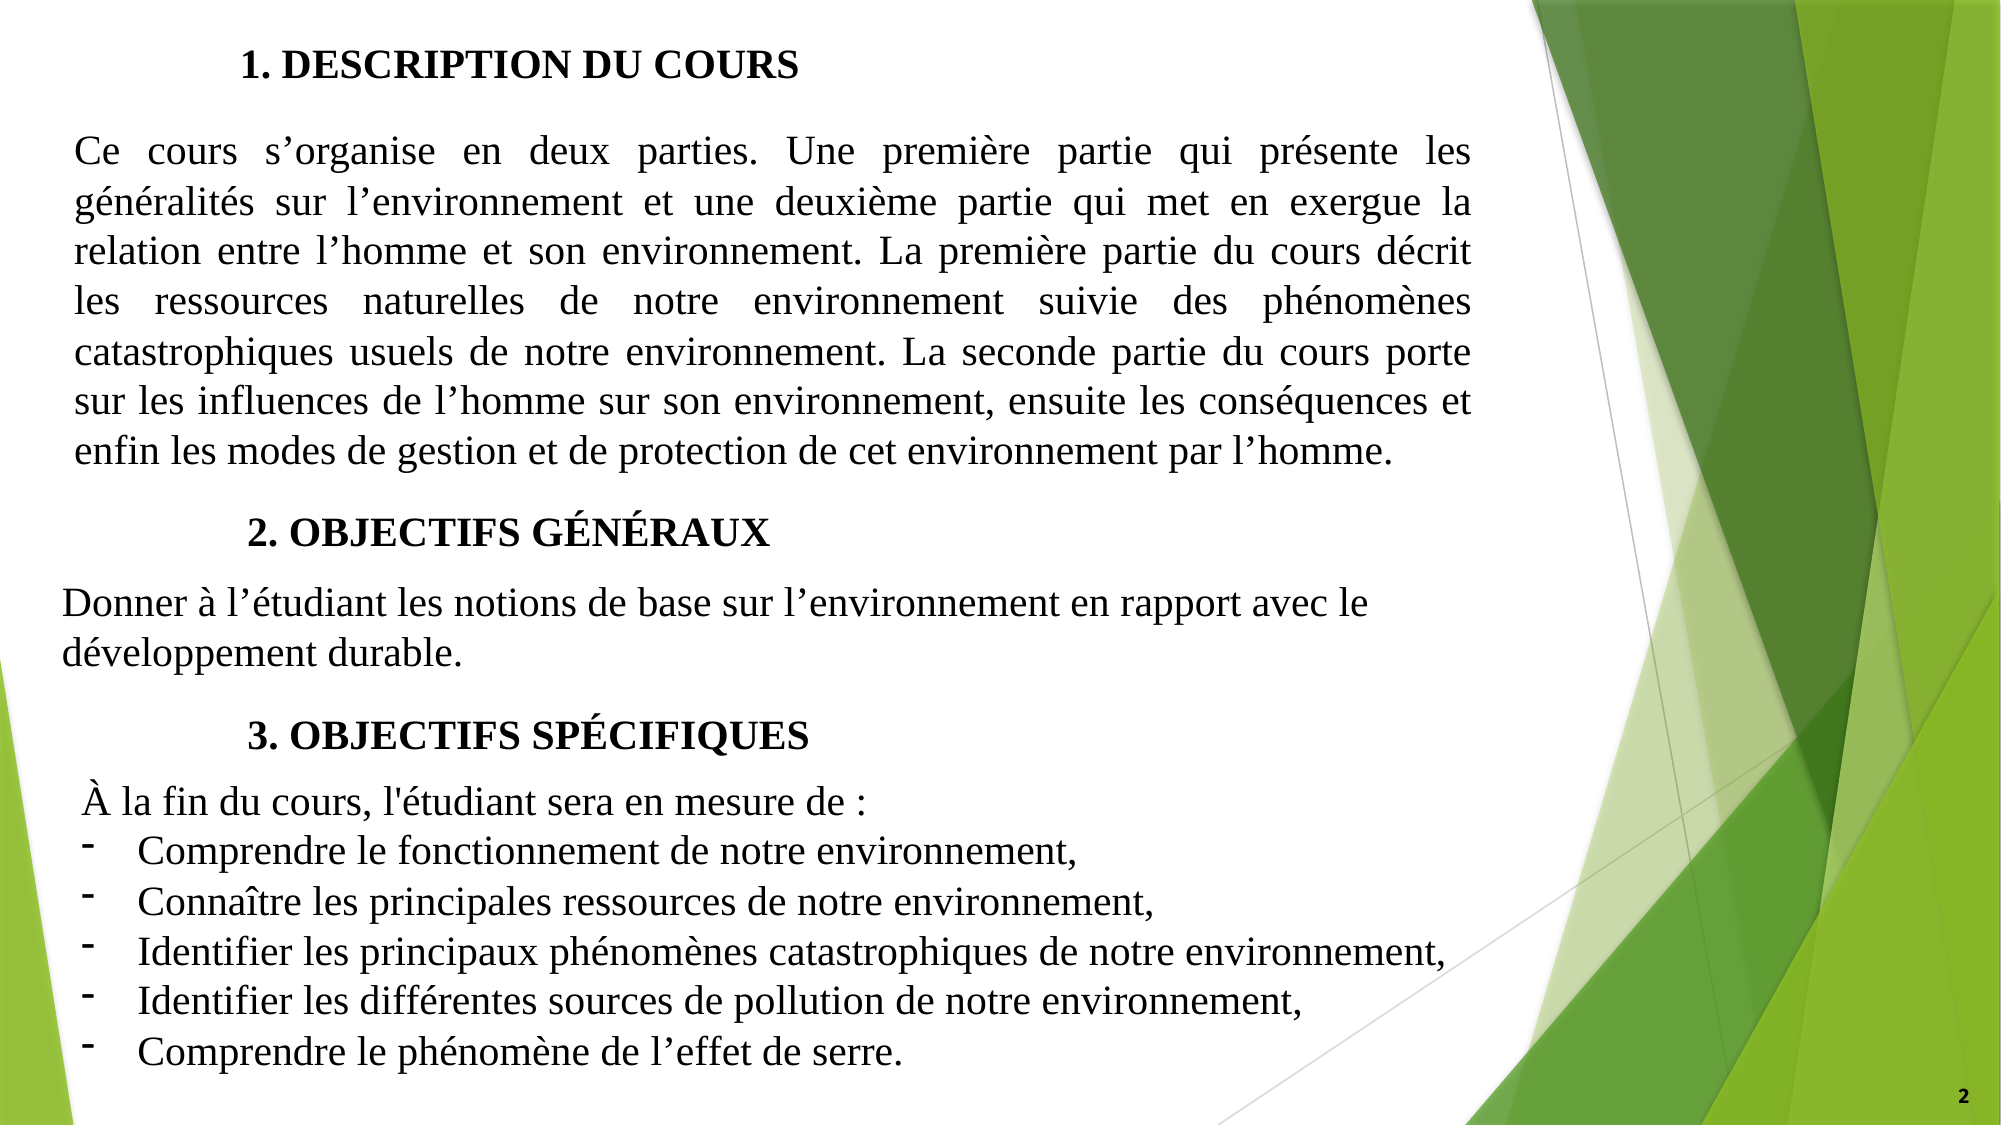

1. DESCRIPTION DU COURS
Ce cours s’organise en deux parties. Une première partie qui présente les généralités sur l’environnement et une deuxième partie qui met en exergue la relation entre l’homme et son environnement. La première partie du cours décrit les ressources naturelles de notre environnement suivie des phénomènes catastrophiques usuels de notre environnement. La seconde partie du cours porte sur les influences de l’homme sur son environnement, ensuite les conséquences et enfin les modes de gestion et de protection de cet environnement par l’homme.
2. OBJECTIFS GÉNÉRAUX
Donner à l’étudiant les notions de base sur l’environnement en rapport avec le développement durable.
3. OBJECTIFS SPÉCIFIQUES
À la fin du cours, l'étudiant sera en mesure de :
Comprendre le fonctionnement de notre environnement,
Connaître les principales ressources de notre environnement,
Identifier les principaux phénomènes catastrophiques de notre environnement,
Identifier les différentes sources de pollution de notre environnement,
Comprendre le phénomène de l’effet de serre.
2